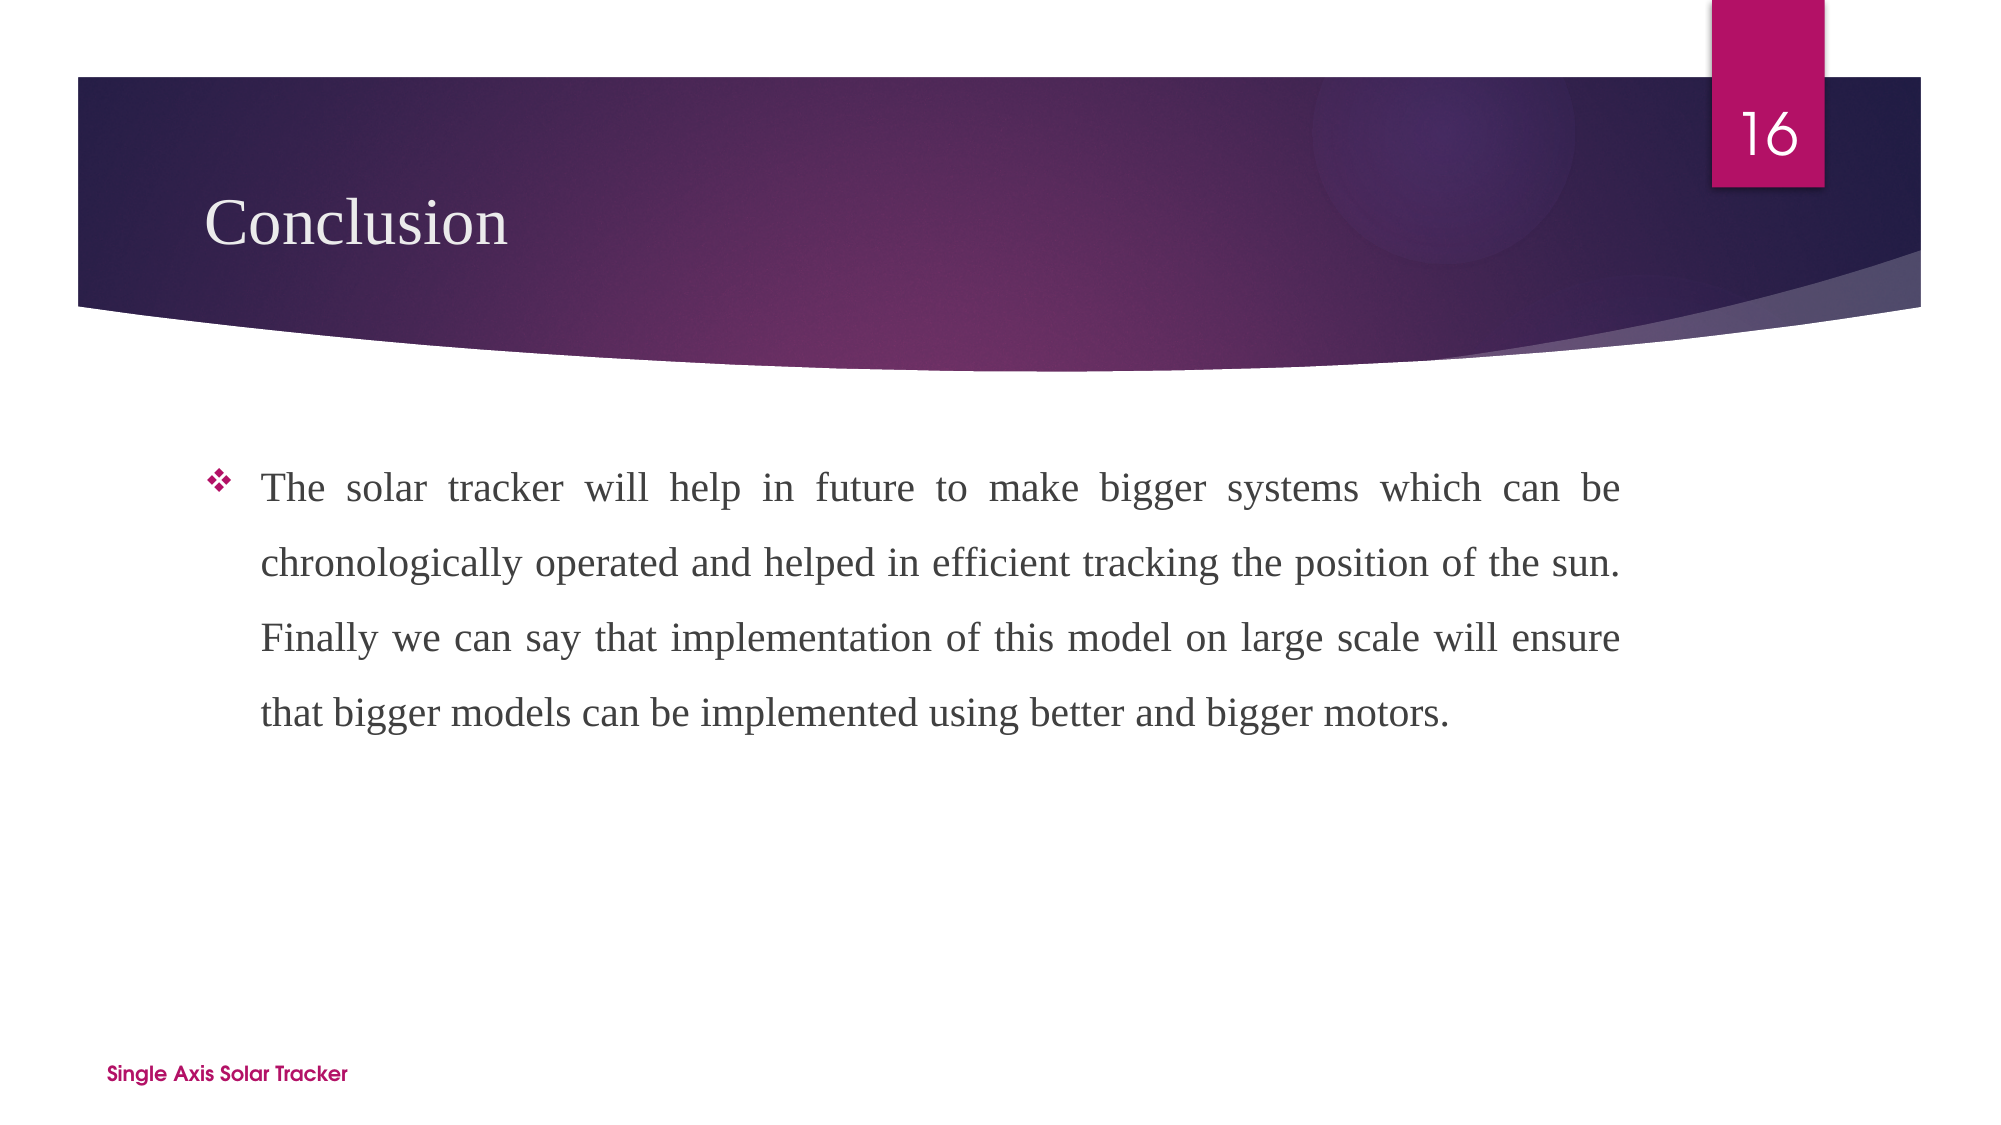

16
# Conclusion
The solar tracker will help in future to make bigger systems which can be chronologically operated and helped in efficient tracking the position of the sun. Finally we can say that implementation of this model on large scale will ensure that bigger models can be implemented using better and bigger motors.
Single Axis Solar Tracker